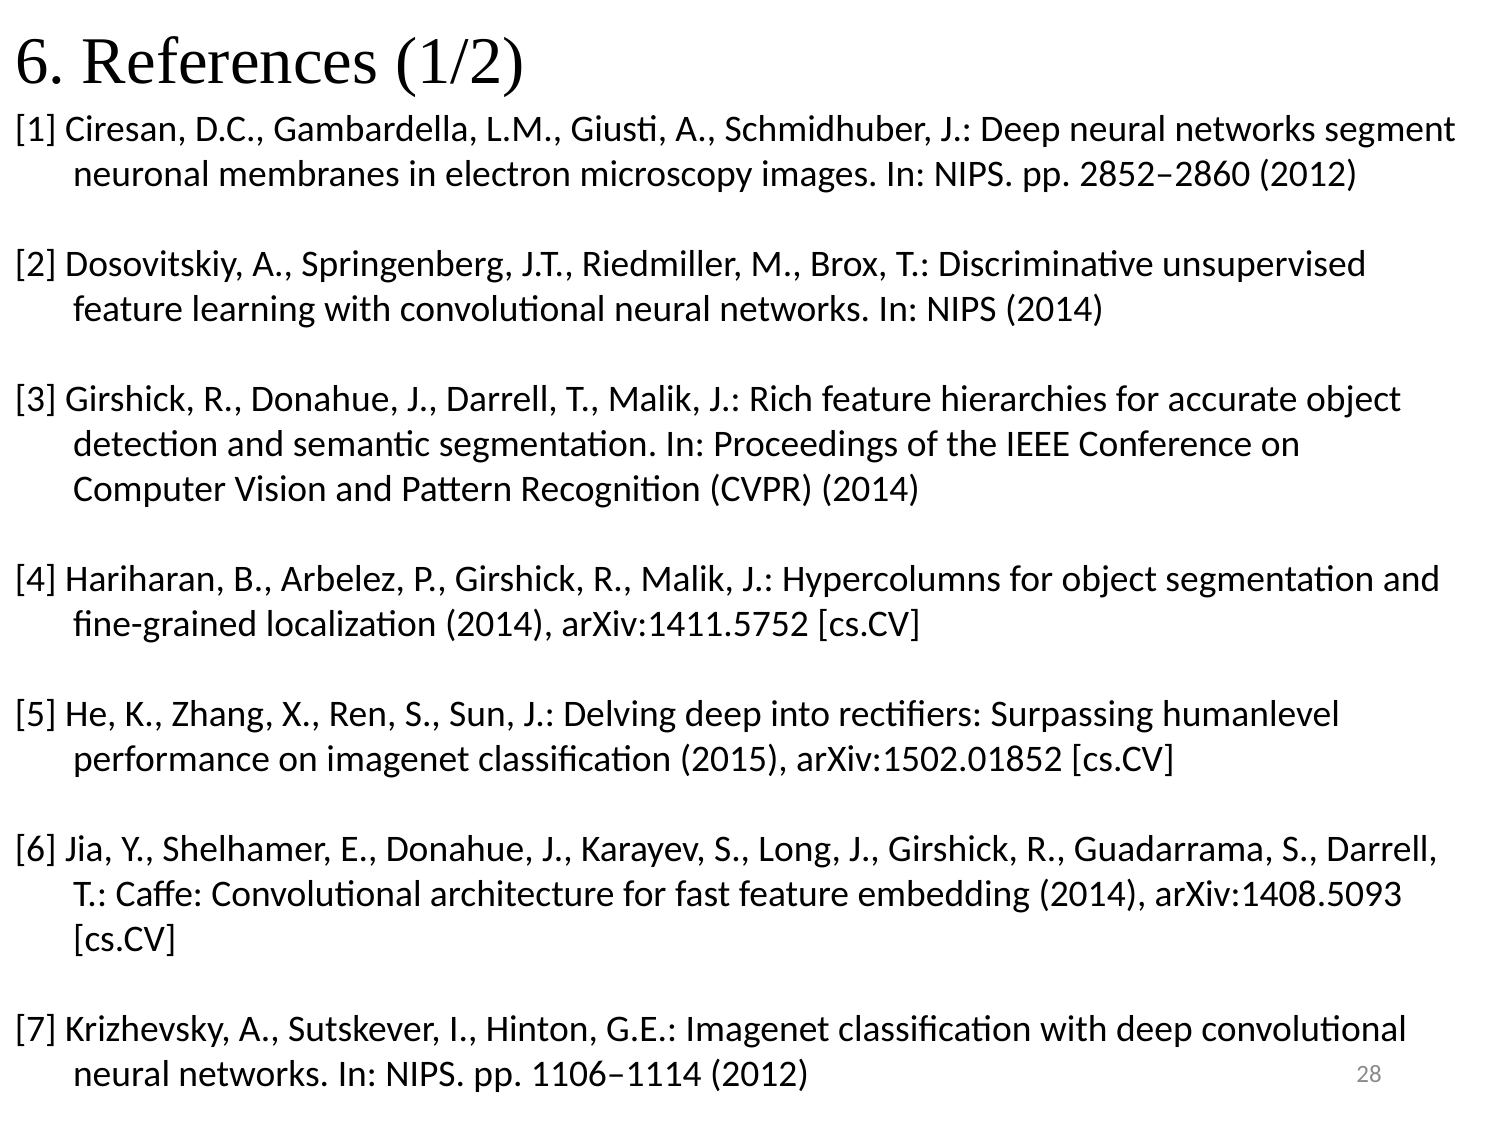

# 6. References (1/2)
[1] Ciresan, D.C., Gambardella, L.M., Giusti, A., Schmidhuber, J.: Deep neural networks segment neuronal membranes in electron microscopy images. In: NIPS. pp. 2852–2860 (2012)

[2] Dosovitskiy, A., Springenberg, J.T., Riedmiller, M., Brox, T.: Discriminative unsupervised feature learning with convolutional neural networks. In: NIPS (2014)

[3] Girshick, R., Donahue, J., Darrell, T., Malik, J.: Rich feature hierarchies for accurate object detection and semantic segmentation. In: Proceedings of the IEEE Conference on Computer Vision and Pattern Recognition (CVPR) (2014)

[4] Hariharan, B., Arbelez, P., Girshick, R., Malik, J.: Hypercolumns for object segmentation and fine-grained localization (2014), arXiv:1411.5752 [cs.CV]

[5] He, K., Zhang, X., Ren, S., Sun, J.: Delving deep into rectifiers: Surpassing humanlevel performance on imagenet classification (2015), arXiv:1502.01852 [cs.CV]

[6] Jia, Y., Shelhamer, E., Donahue, J., Karayev, S., Long, J., Girshick, R., Guadarrama, S., Darrell, T.: Caffe: Convolutional architecture for fast feature embedding (2014), arXiv:1408.5093 [cs.CV]

[7] Krizhevsky, A., Sutskever, I., Hinton, G.E.: Imagenet classification with deep convolutional neural networks. In: NIPS. pp. 1106–1114 (2012)

28